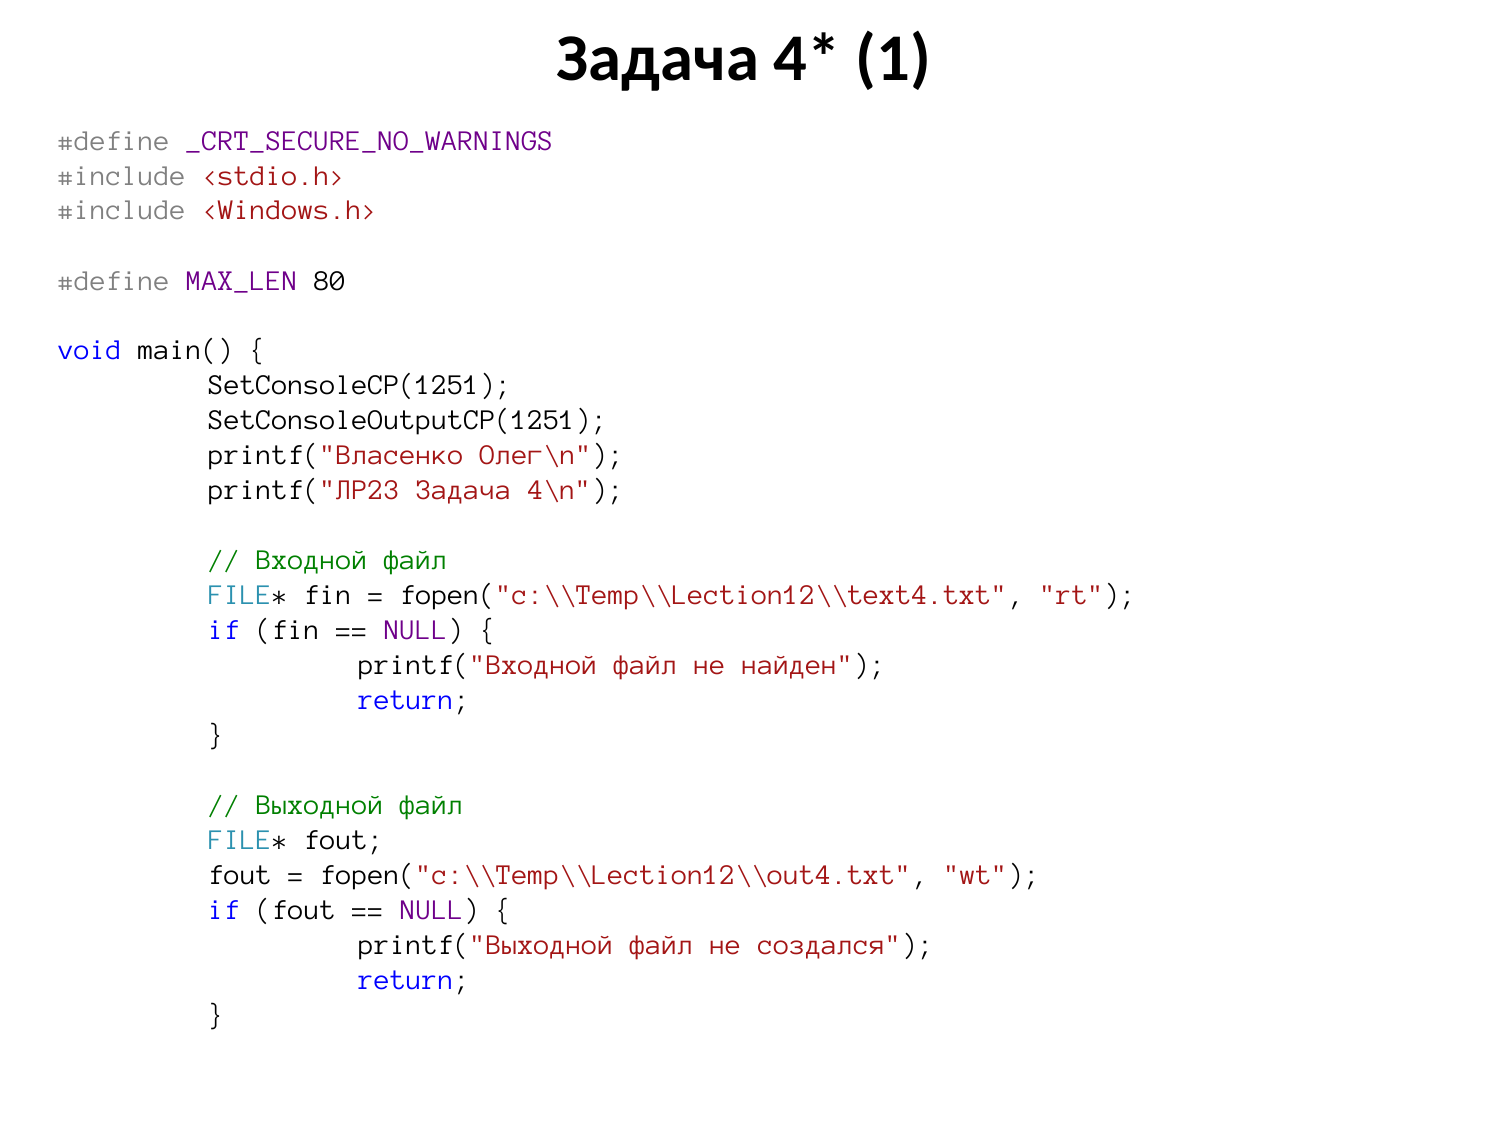

# Задача 4* (1)
#define _CRT_SECURE_NO_WARNINGS
#include <stdio.h>
#include <Windows.h>

#define MAX_LEN 80

void main() {
	SetConsoleCP(1251);
	SetConsoleOutputCP(1251);
	printf("Власенко Олег\n");
	printf("ЛР23 Задача 4\n");

	// Входной файл
	FILE* fin = fopen("c:\\Temp\\Lection12\\text4.txt", "rt");
	if (fin == NULL) {
		printf("Входной файл не найден");
		return;
	}

	// Выходной файл
	FILE* fout;
	fout = fopen("c:\\Temp\\Lection12\\out4.txt", "wt");
	if (fout == NULL) {
		printf("Выходной файл не создался");
		return;
	}